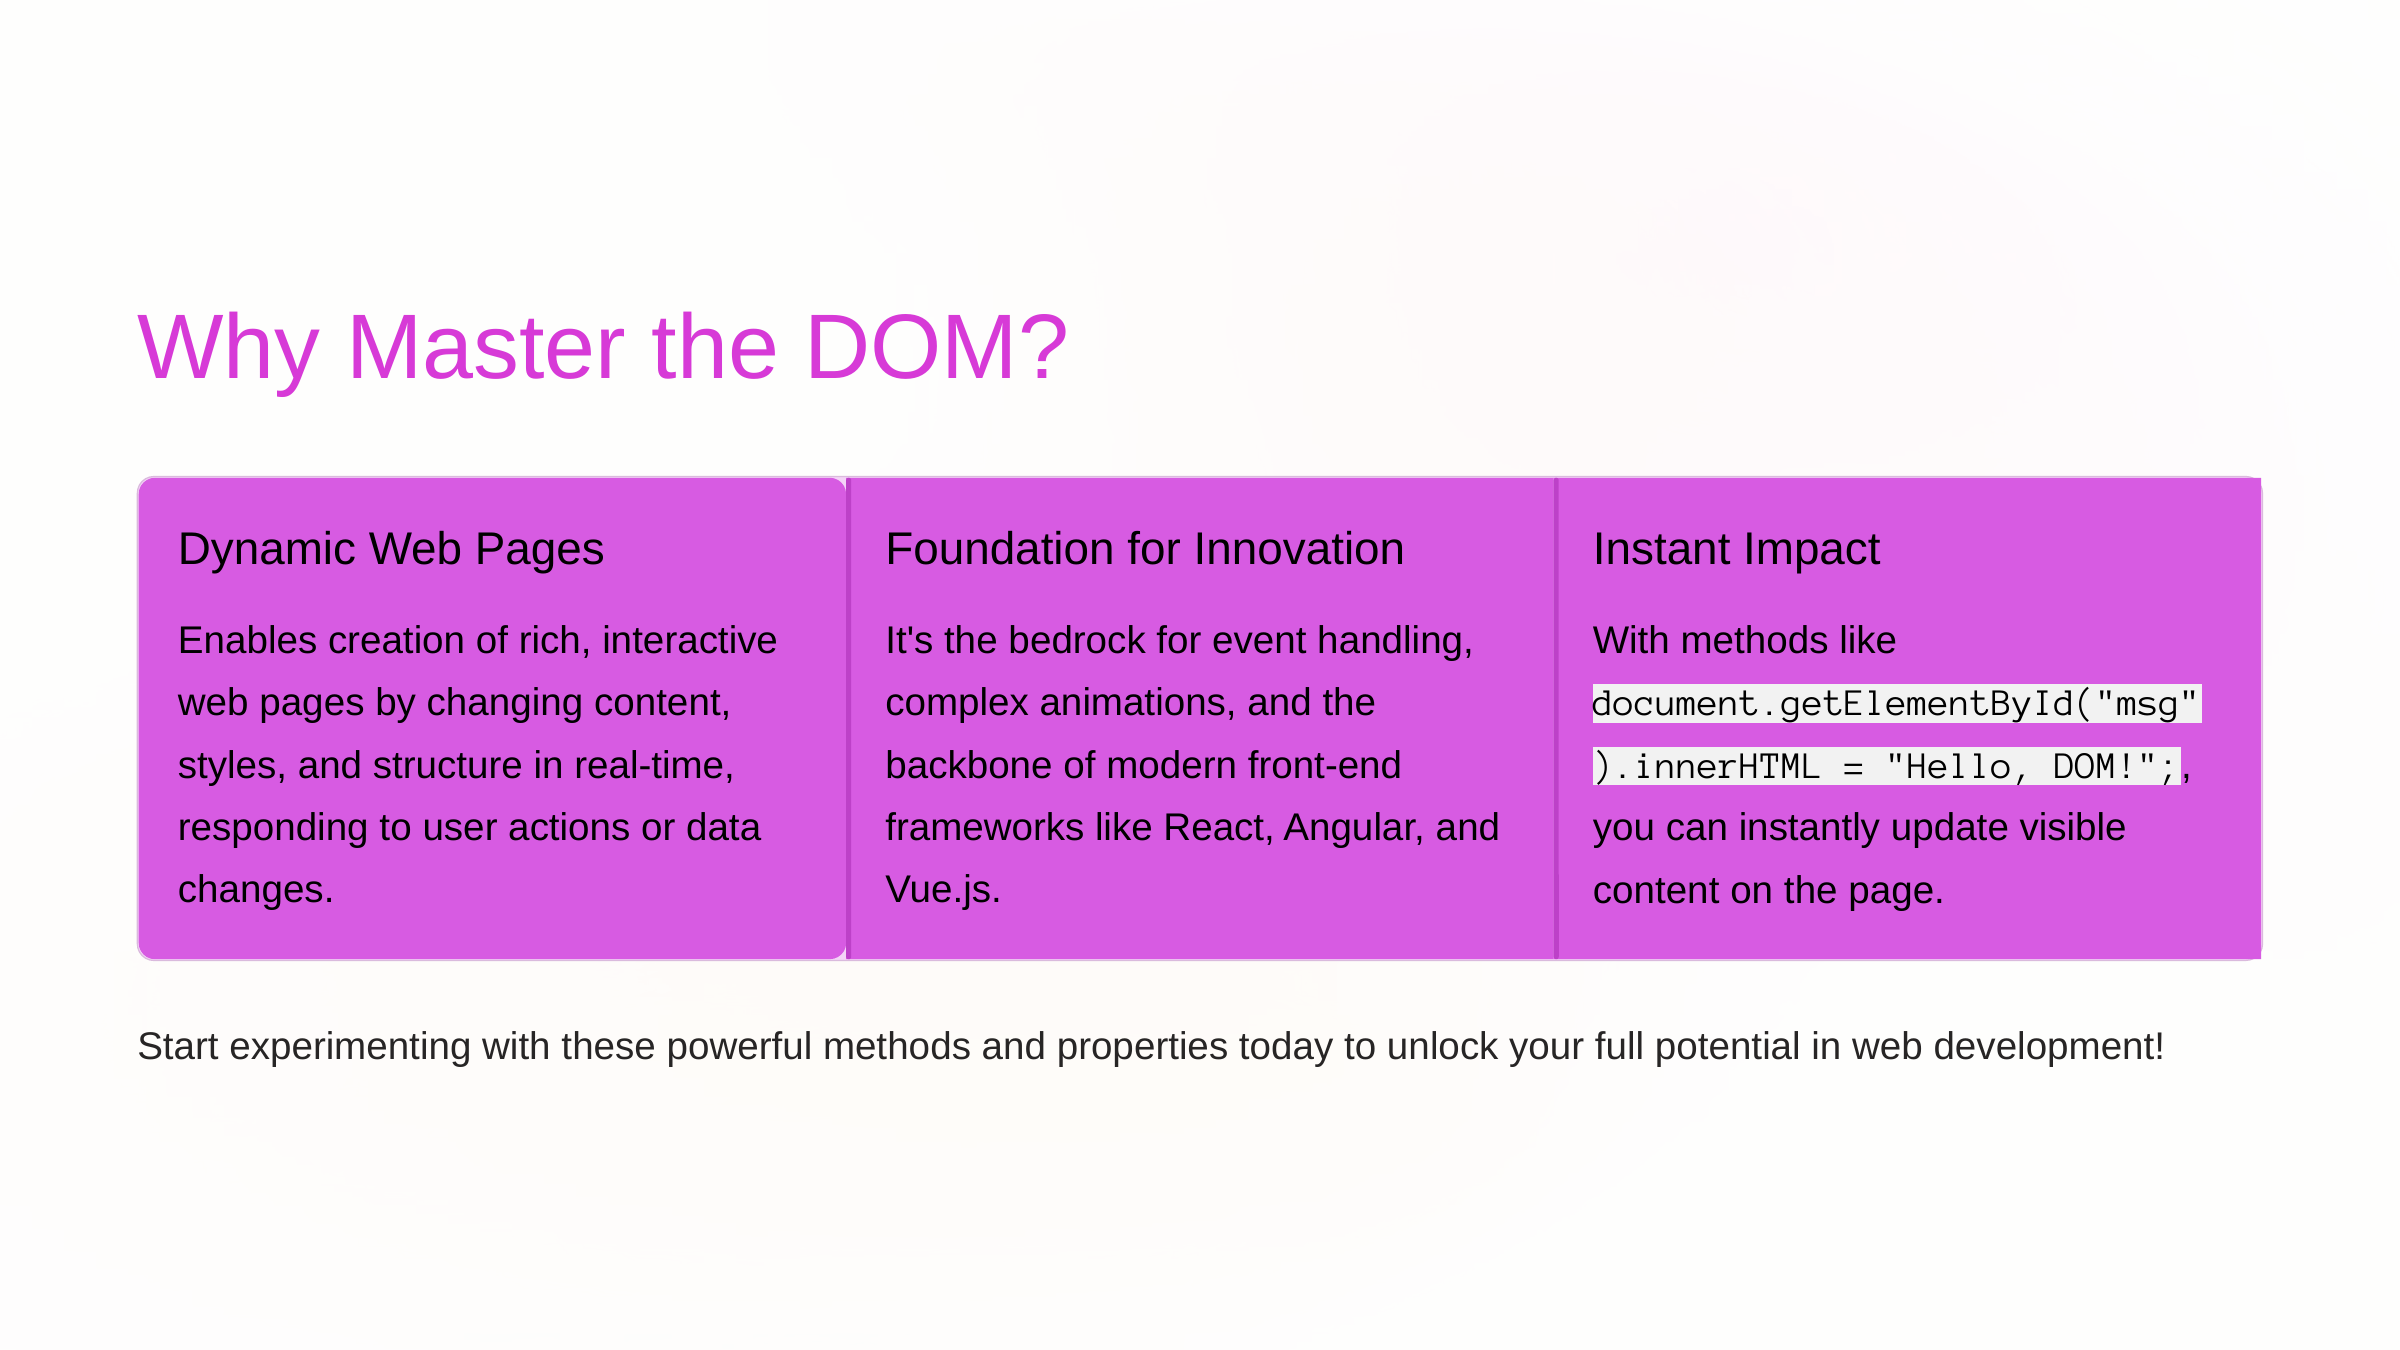

Why Master the DOM?

Dynamic Web Pages
Foundation for Innovation
Instant Impact
Enables creation of rich, interactive web pages by changing content, styles, and structure in real-time, responding to user actions or data changes.
It's the bedrock for event handling, complex animations, and the backbone of modern front-end frameworks like React, Angular, and Vue.js.
With methods like document.getElementById("msg").innerHTML = "Hello, DOM!";, you can instantly update visible content on the page.
Start experimenting with these powerful methods and properties today to unlock your full potential in web development!